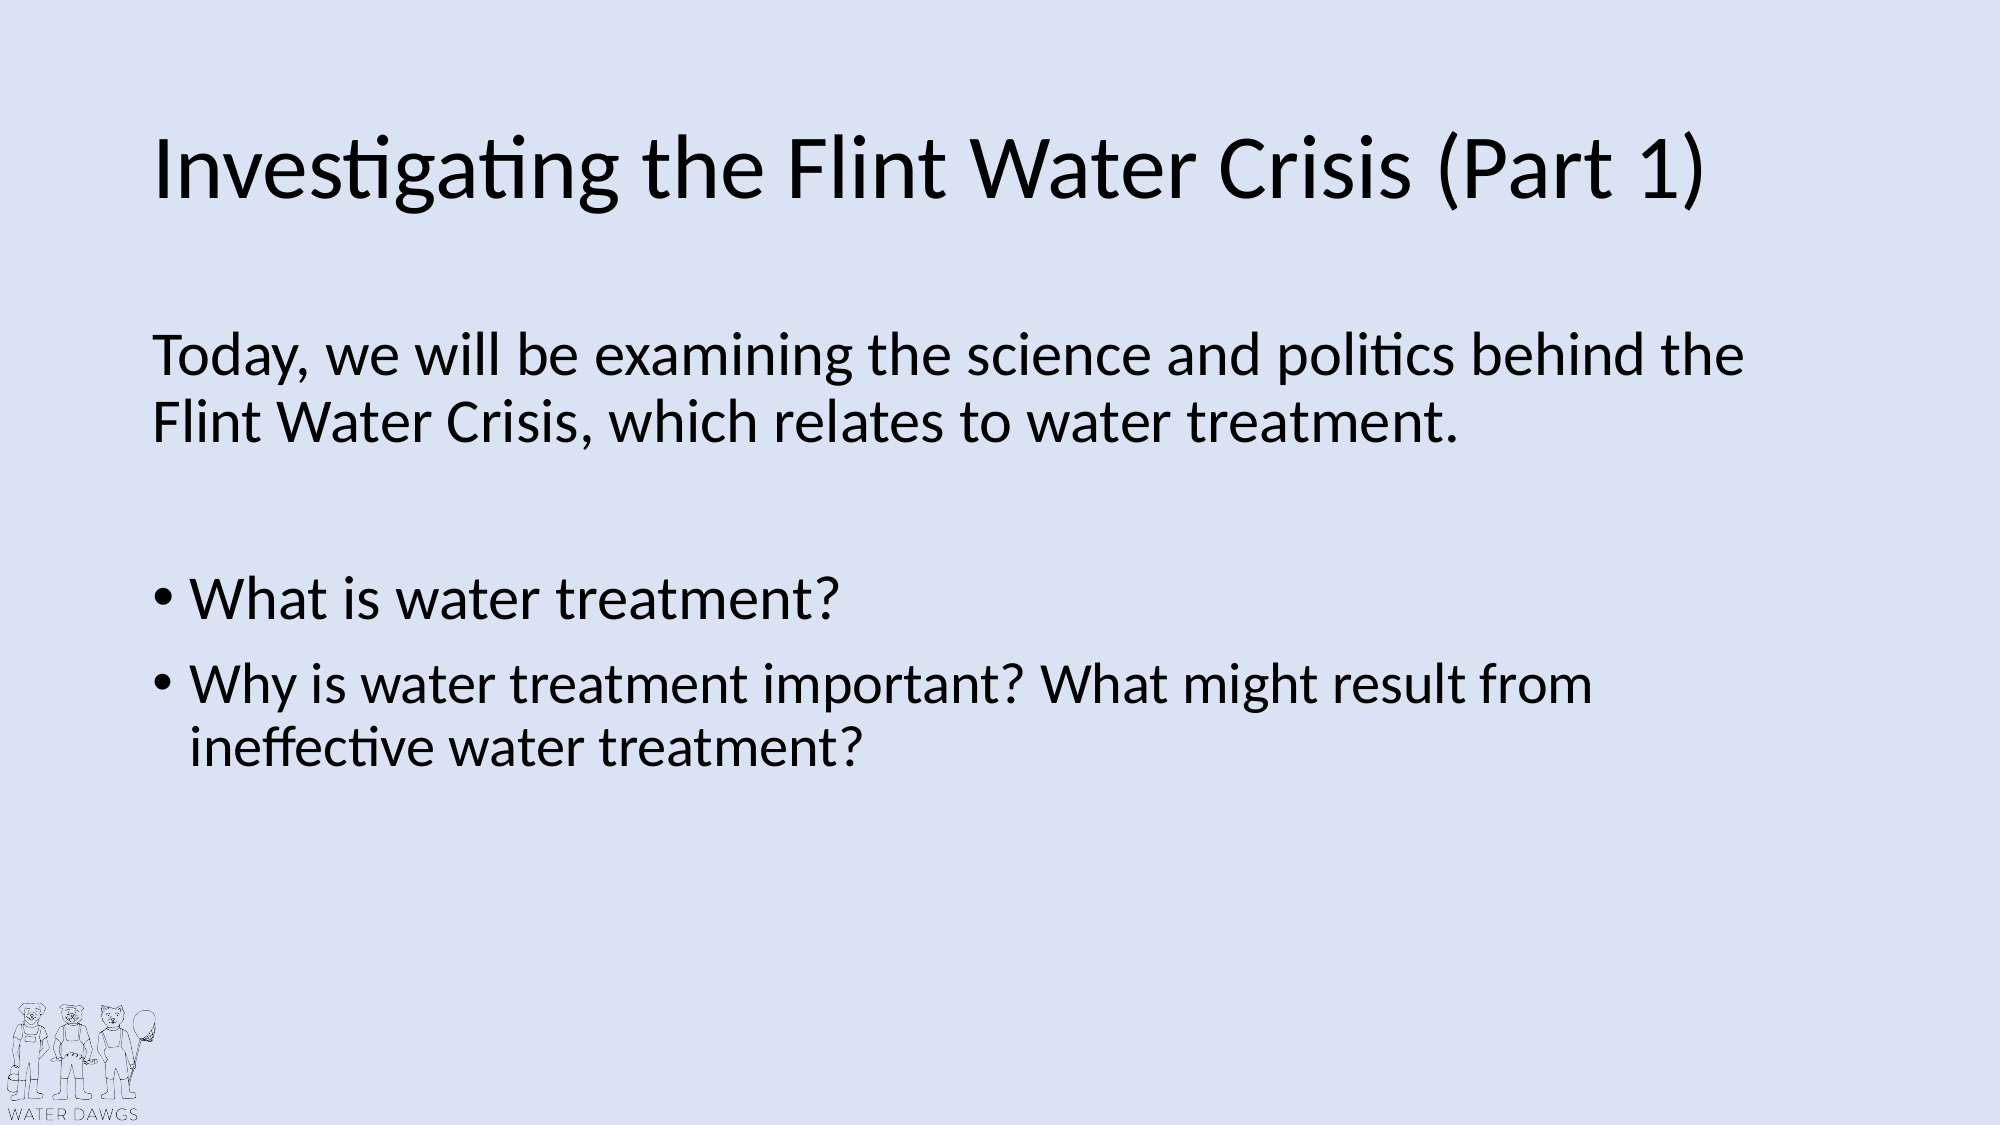

# Investigating the Flint Water Crisis (Part 1)
Today, we will be examining the science and politics behind the Flint Water Crisis, which relates to water treatment.

What is water treatment?
Why is water treatment important? What might result from ineffective water treatment?